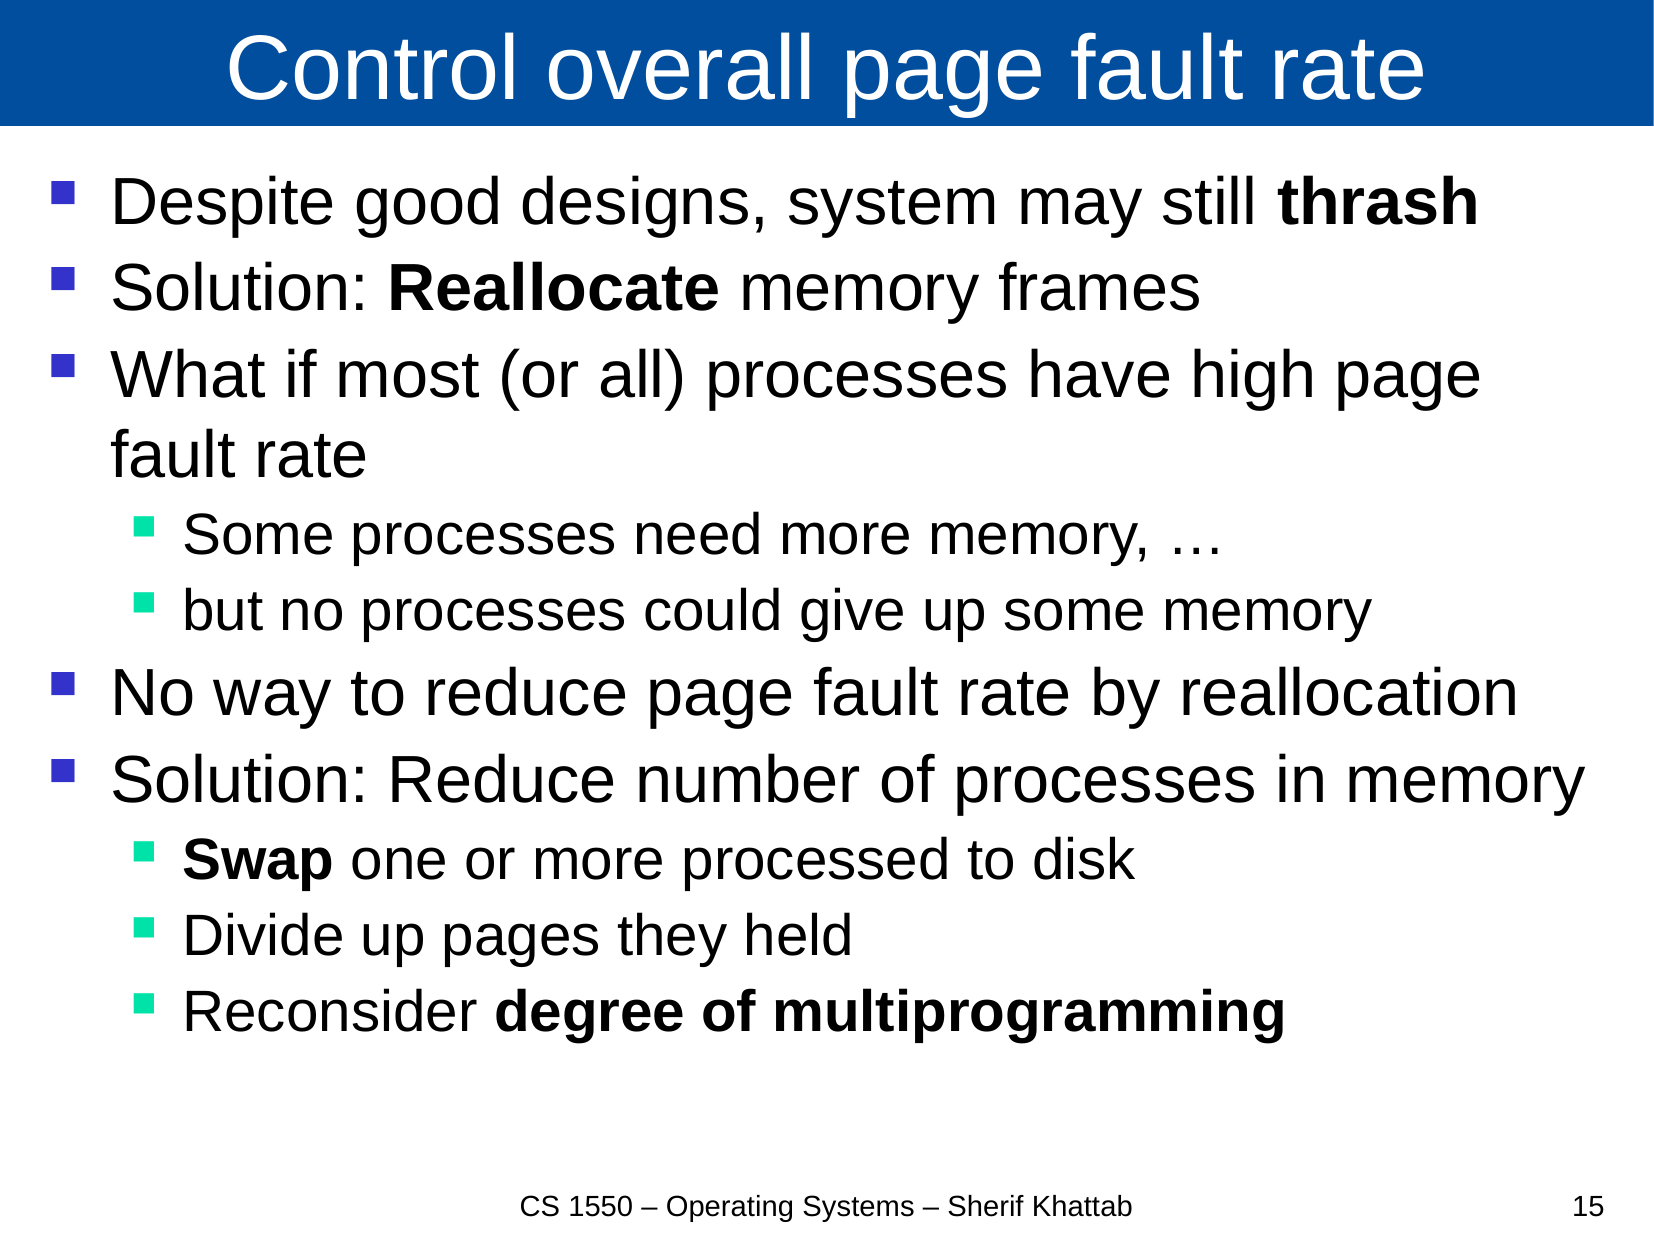

# Control overall page fault rate
Despite good designs, system may still thrash
Solution: Reallocate memory frames
What if most (or all) processes have high page fault rate
Some processes need more memory, …
but no processes could give up some memory
No way to reduce page fault rate by reallocation
Solution: Reduce number of processes in memory
Swap one or more processed to disk
Divide up pages they held
Reconsider degree of multiprogramming

CS 1550 – Operating Systems – Sherif Khattab
15